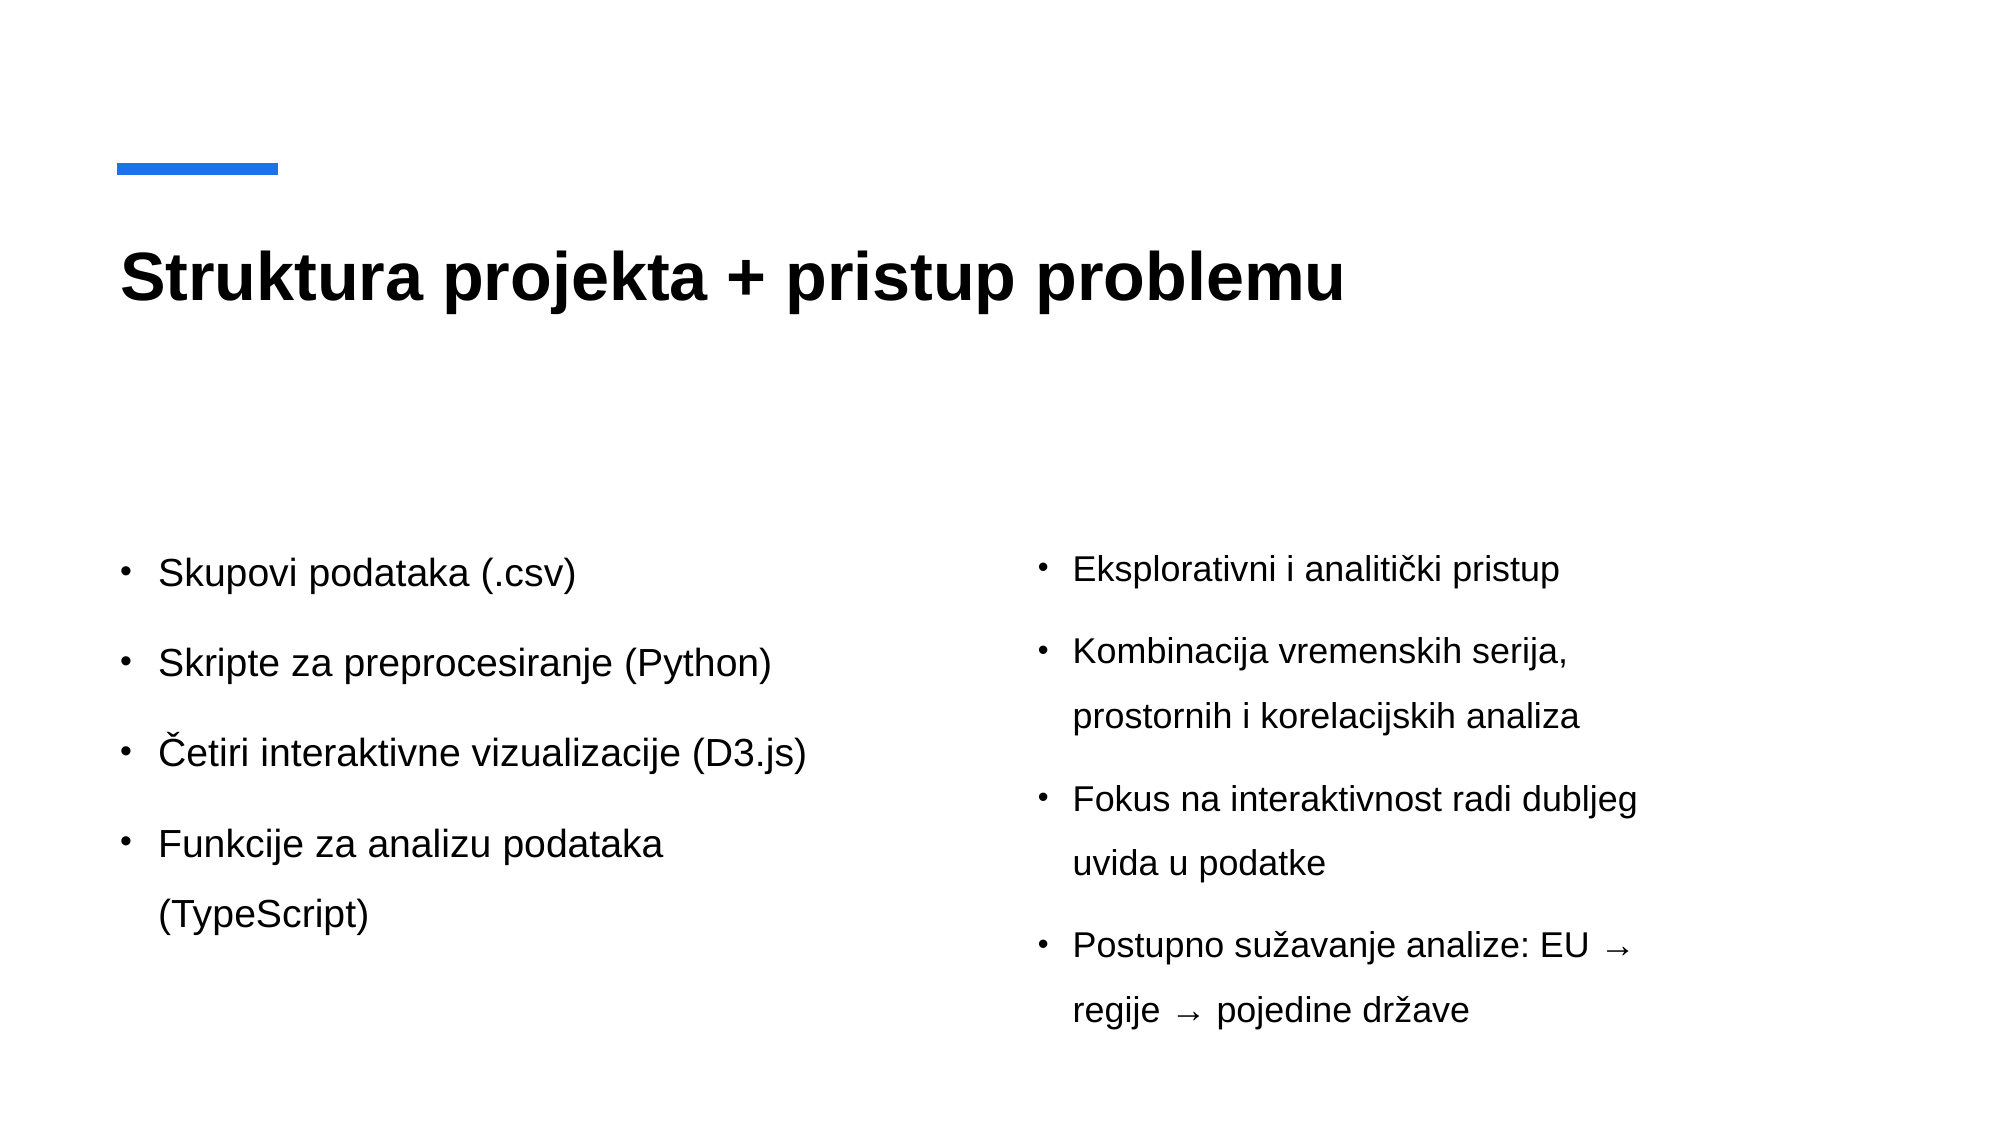

# Struktura projekta + pristup problemu
Skupovi podataka (.csv)
Skripte za preprocesiranje (Python)
Četiri interaktivne vizualizacije (D3.js)
Funkcije za analizu podataka (TypeScript)
Eksplorativni i analitički pristup
Kombinacija vremenskih serija, prostornih i korelacijskih analiza
Fokus na interaktivnost radi dubljeg uvida u podatke
Postupno sužavanje analize: EU → regije → pojedine države